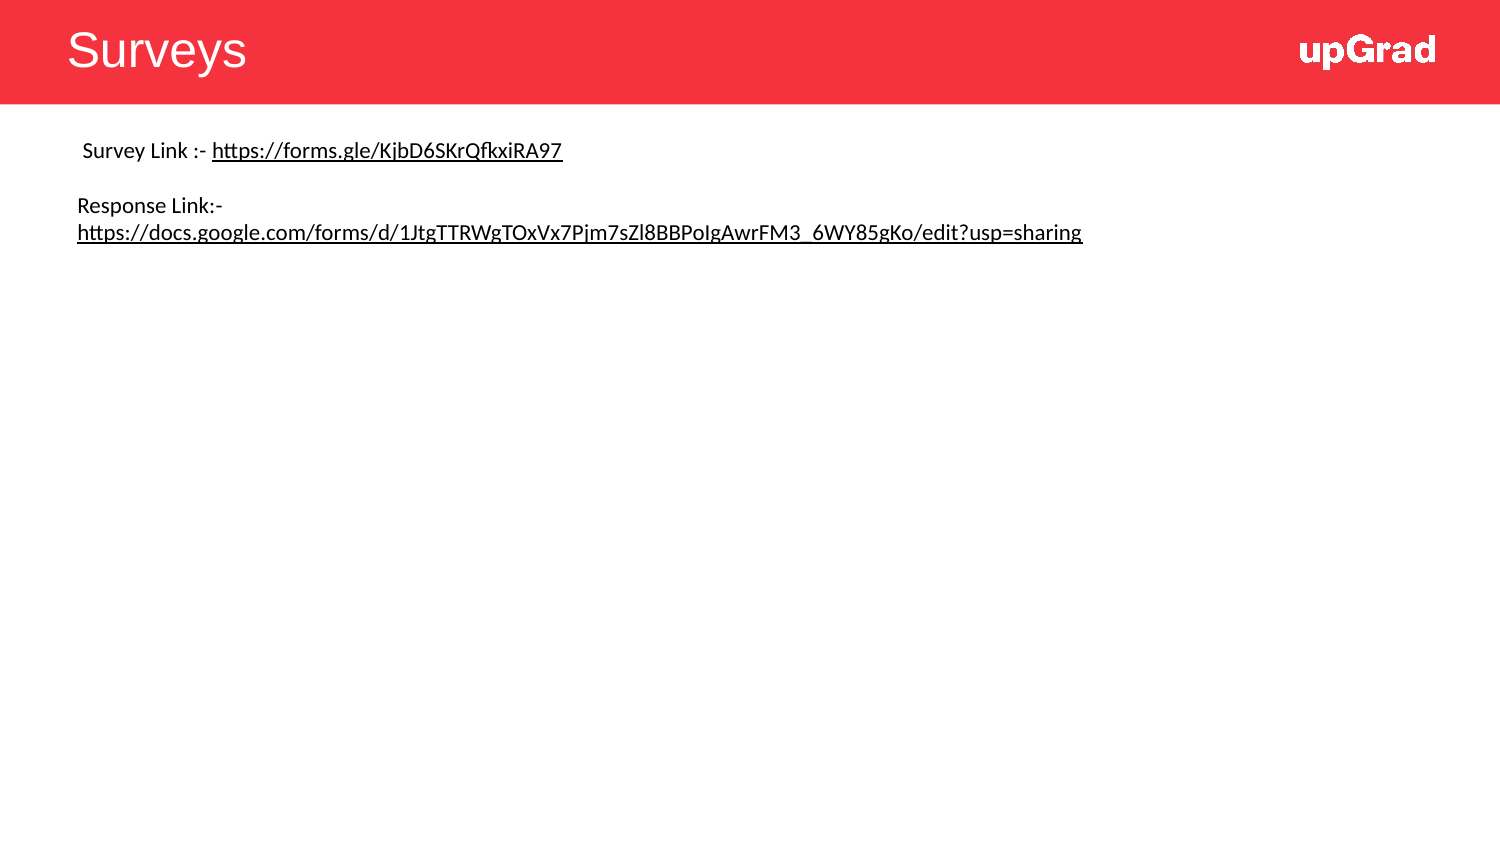

# Surveys
 Survey Link :- https://forms.gle/KjbD6SKrQfkxiRA97

Response Link:-
https://docs.google.com/forms/d/1JtgTTRWgTOxVx7Pjm7sZl8BBPoIgAwrFM3_6WY85gKo/edit?usp=sharing